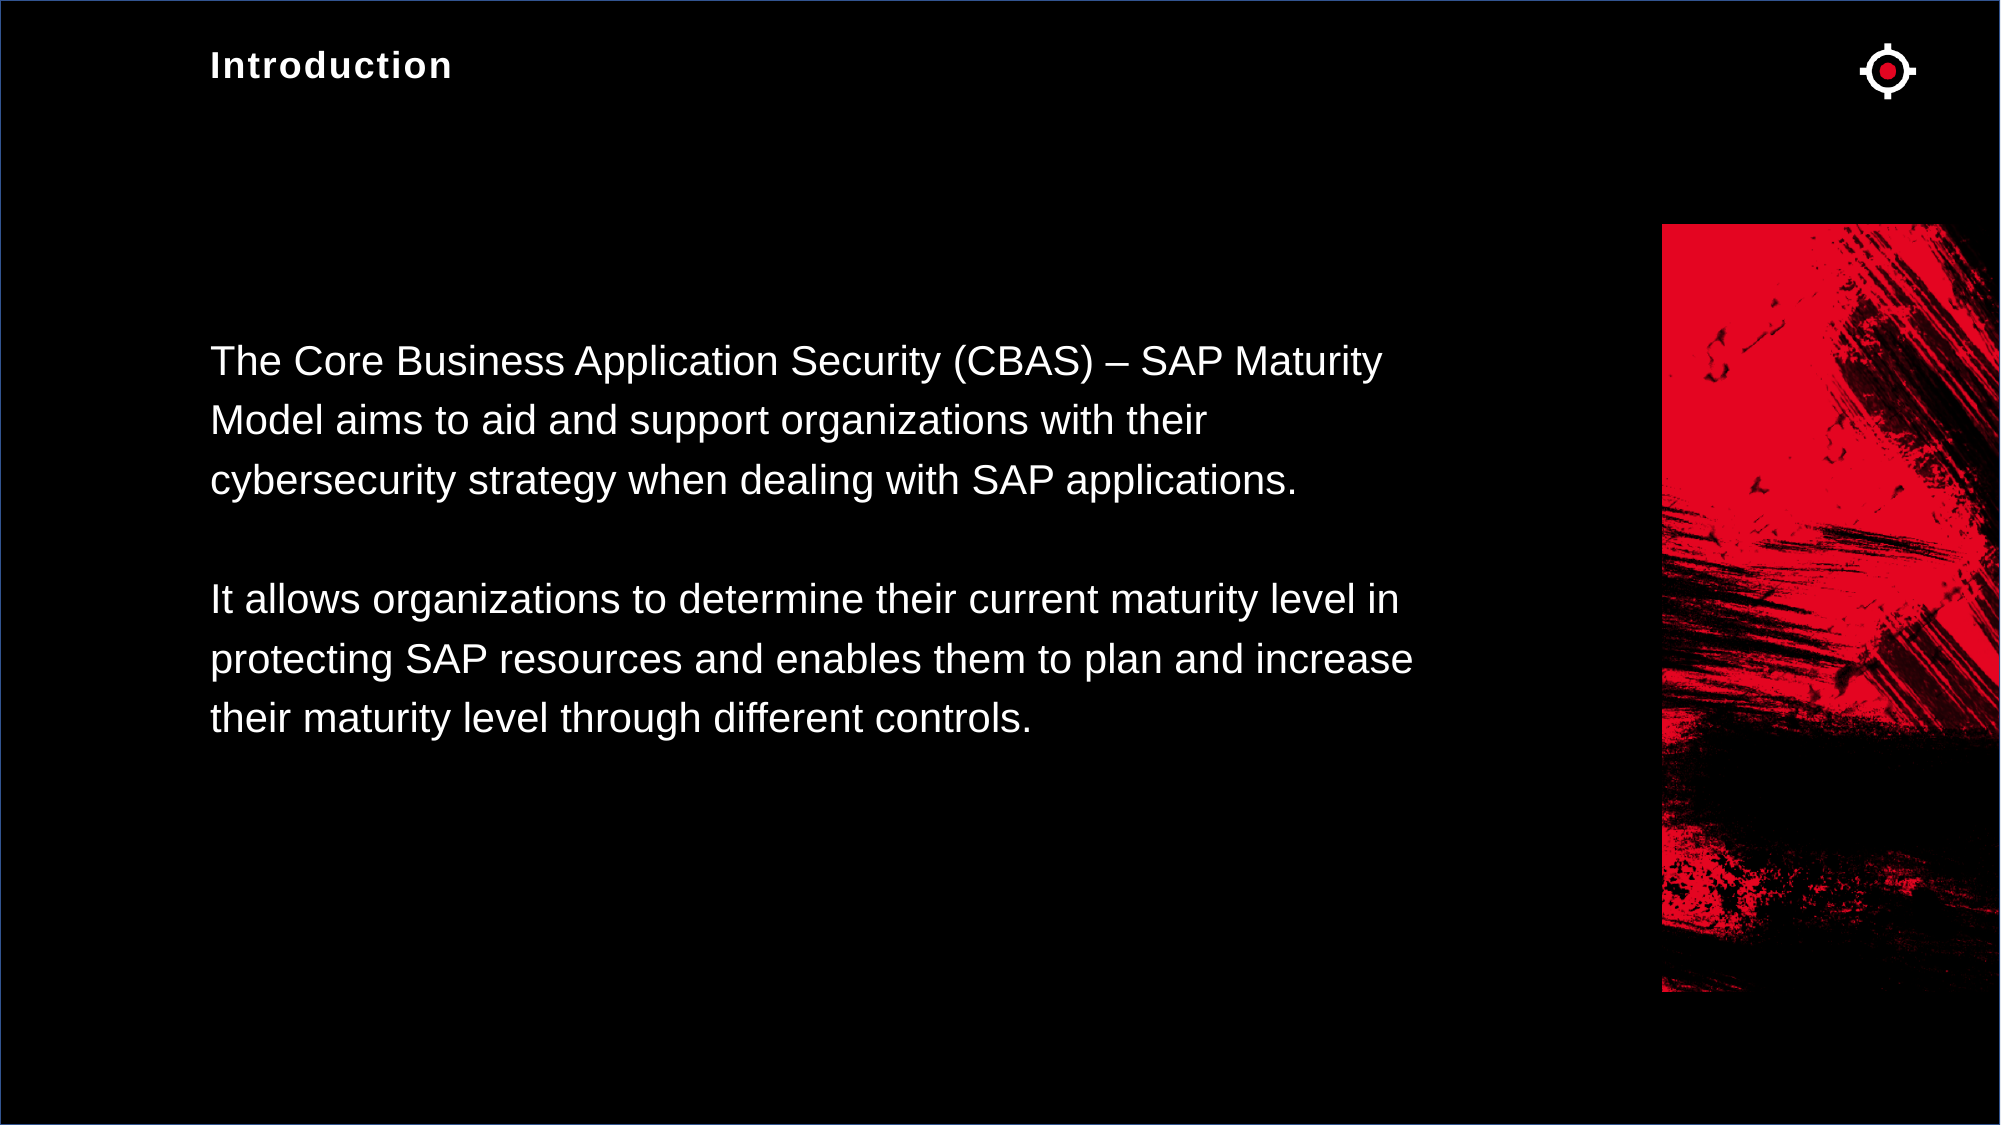

Introduction
The Core Business Application Security (CBAS) – SAP Maturity Model aims to aid and support organizations with their cybersecurity strategy when dealing with SAP applications.

It allows organizations to determine their current maturity level in protecting SAP resources and enables them to plan and increase their maturity level through different controls.